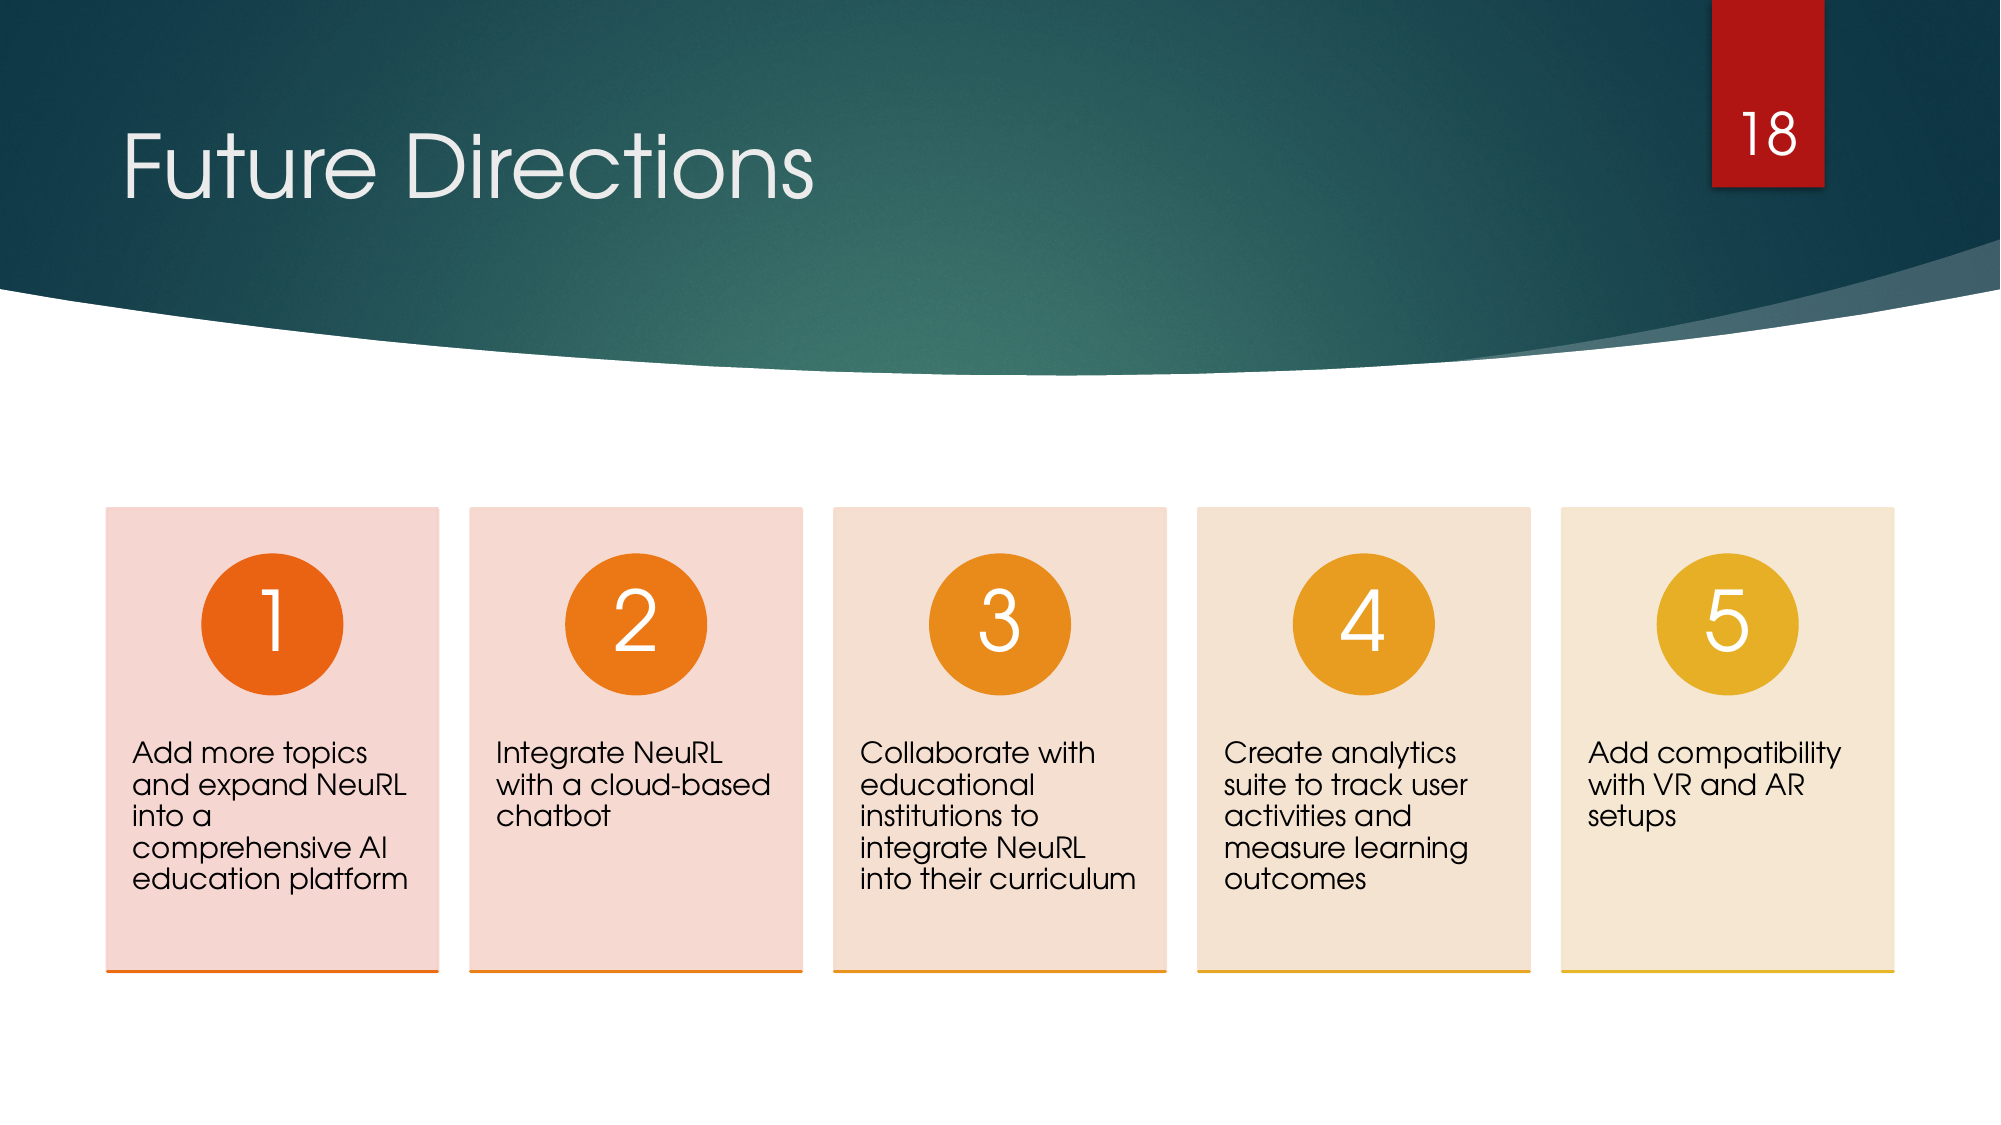

18
# Future Directions

Add more topics and expand NeuRL into a comprehensive AI education platform
1
Integrate NeuRL with a cloud-based chatbot
2
Collaborate with educational institutions to integrate NeuRL into their curriculum
3
Create analytics suite to track user activities and measure learning outcomes
4
Add compatibility with VR and AR setups
5